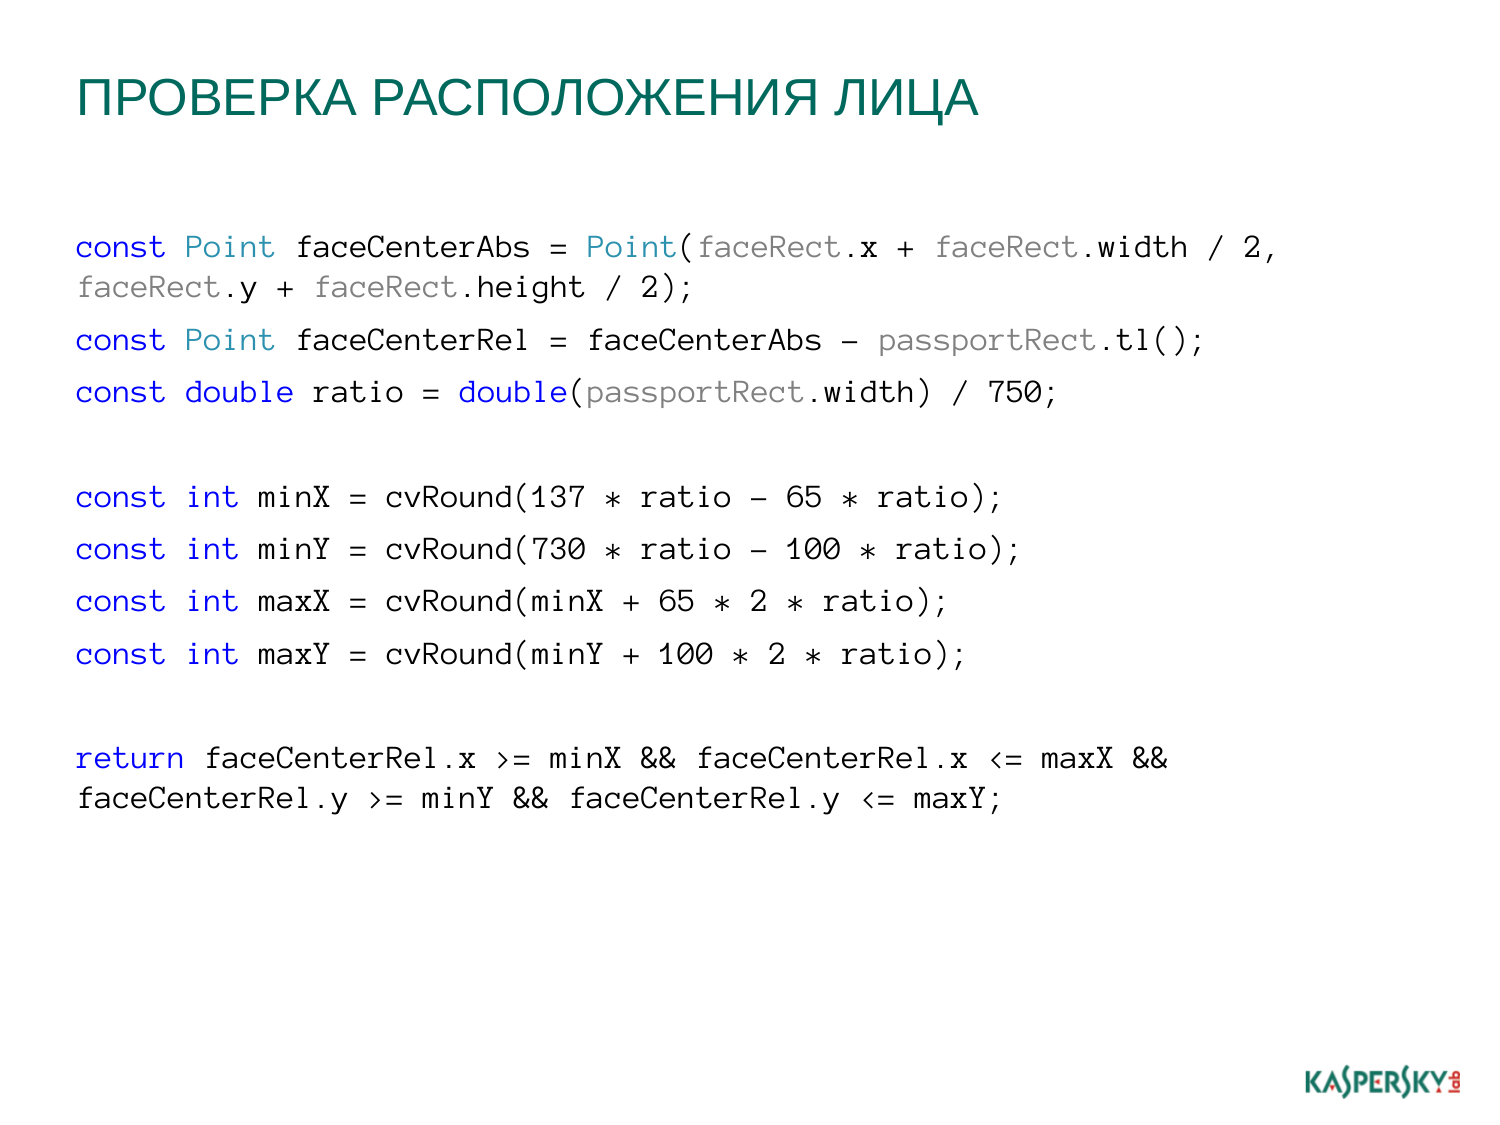

# Проверка расположения лица
const Point faceCenterAbs = Point(faceRect.x + faceRect.width / 2, faceRect.y + faceRect.height / 2);
const Point faceCenterRel = faceCenterAbs - passportRect.tl();
const double ratio = double(passportRect.width) / 750;

const int minX = cvRound(137 * ratio - 65 * ratio);
const int minY = cvRound(730 * ratio - 100 * ratio);
const int maxX = cvRound(minX + 65 * 2 * ratio);
const int maxY = cvRound(minY + 100 * 2 * ratio);

return faceCenterRel.x >= minX && faceCenterRel.x <= maxX && faceCenterRel.y >= minY && faceCenterRel.y <= maxY;